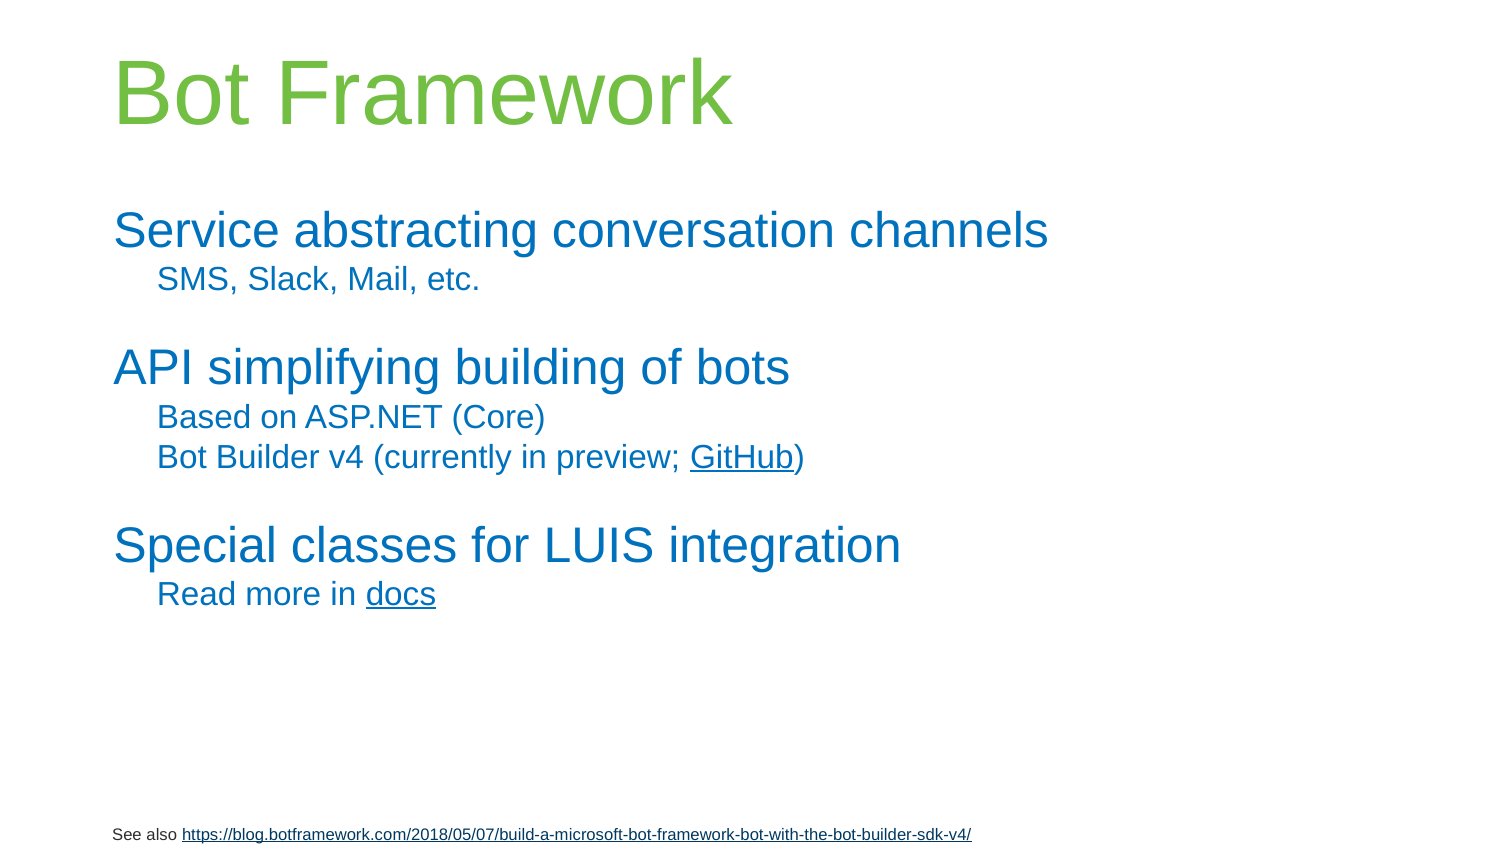

# Bot Framework
Service abstracting conversation channels
SMS, Slack, Mail, etc.
API simplifying building of bots
Based on ASP.NET (Core)
Bot Builder v4 (currently in preview; GitHub)
Special classes for LUIS integration
Read more in docs
See also https://blog.botframework.com/2018/05/07/build-a-microsoft-bot-framework-bot-with-the-bot-builder-sdk-v4/